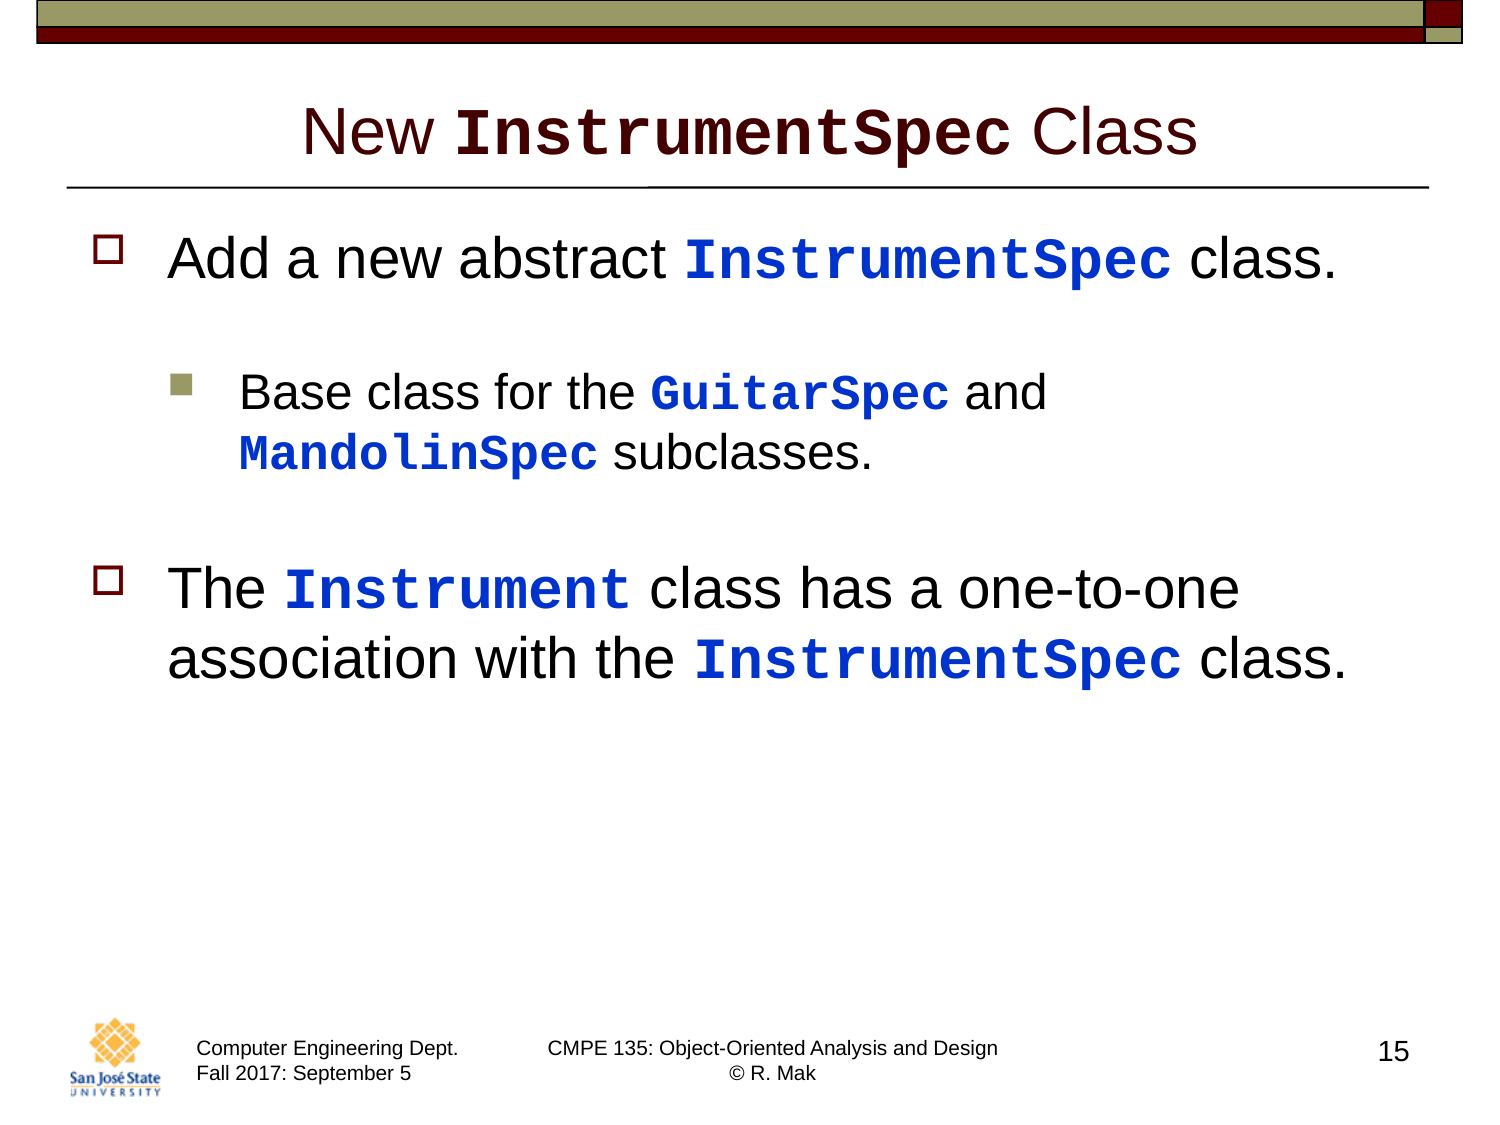

# New InstrumentSpec Class
Add a new abstract InstrumentSpec class.

Base class for the GuitarSpec and MandolinSpec subclasses.

The Instrument class has a one-to-one association with the InstrumentSpec class.
15